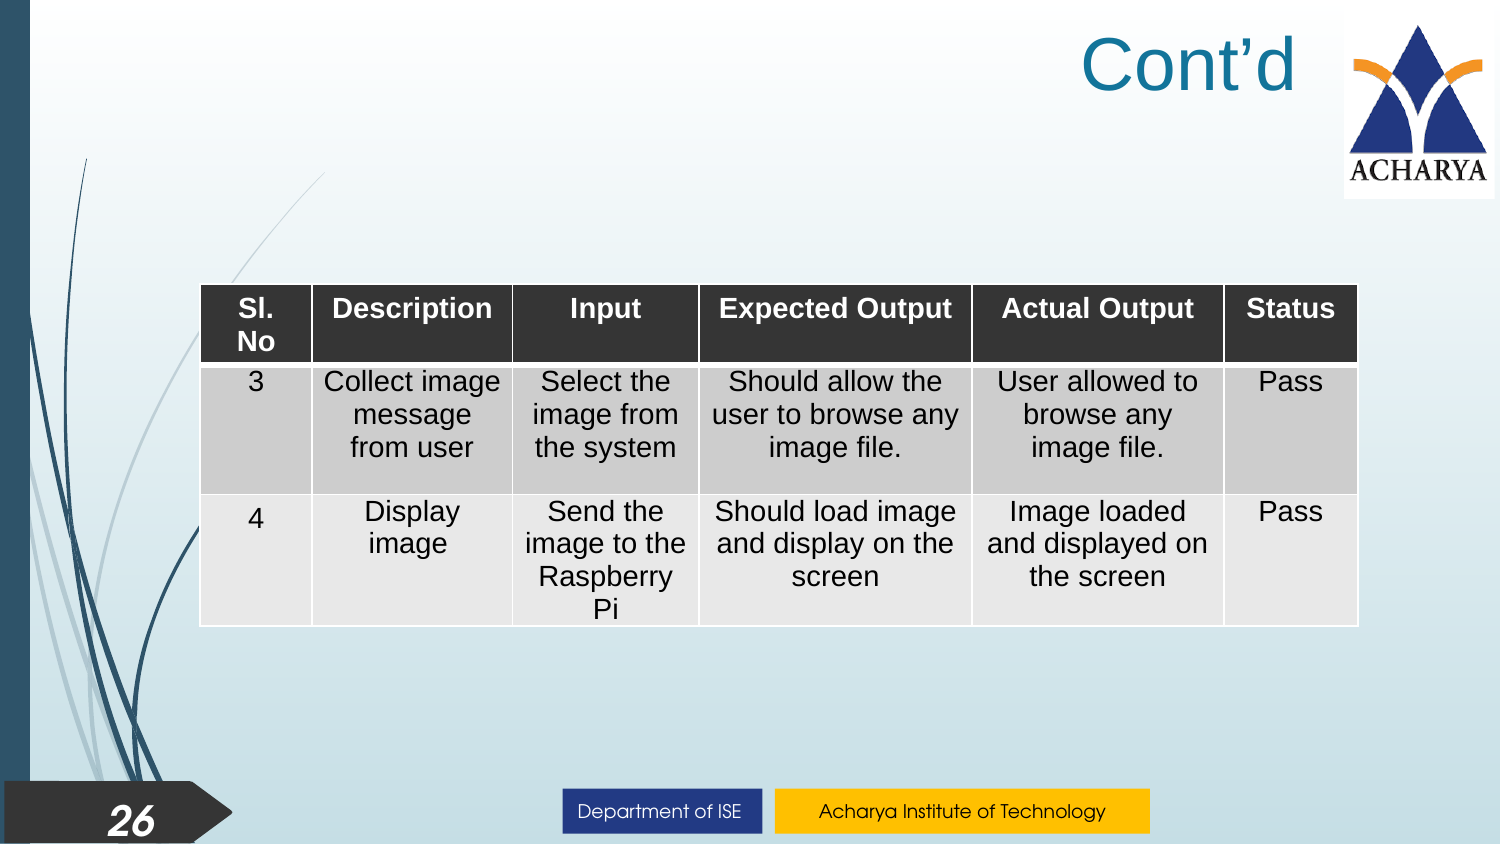

# Cont’d
| Sl. No | Description | Input | Expected Output | Actual Output | Status |
| --- | --- | --- | --- | --- | --- |
| 3 | Collect image message from user | Select the image from the system | Should allow the user to browse any image file. | User allowed to browse any image file. | Pass |
| 4 | Display image | Send the image to the Raspberry Pi | Should load image and display on the screen | Image loaded and displayed on the screen | Pass |
26